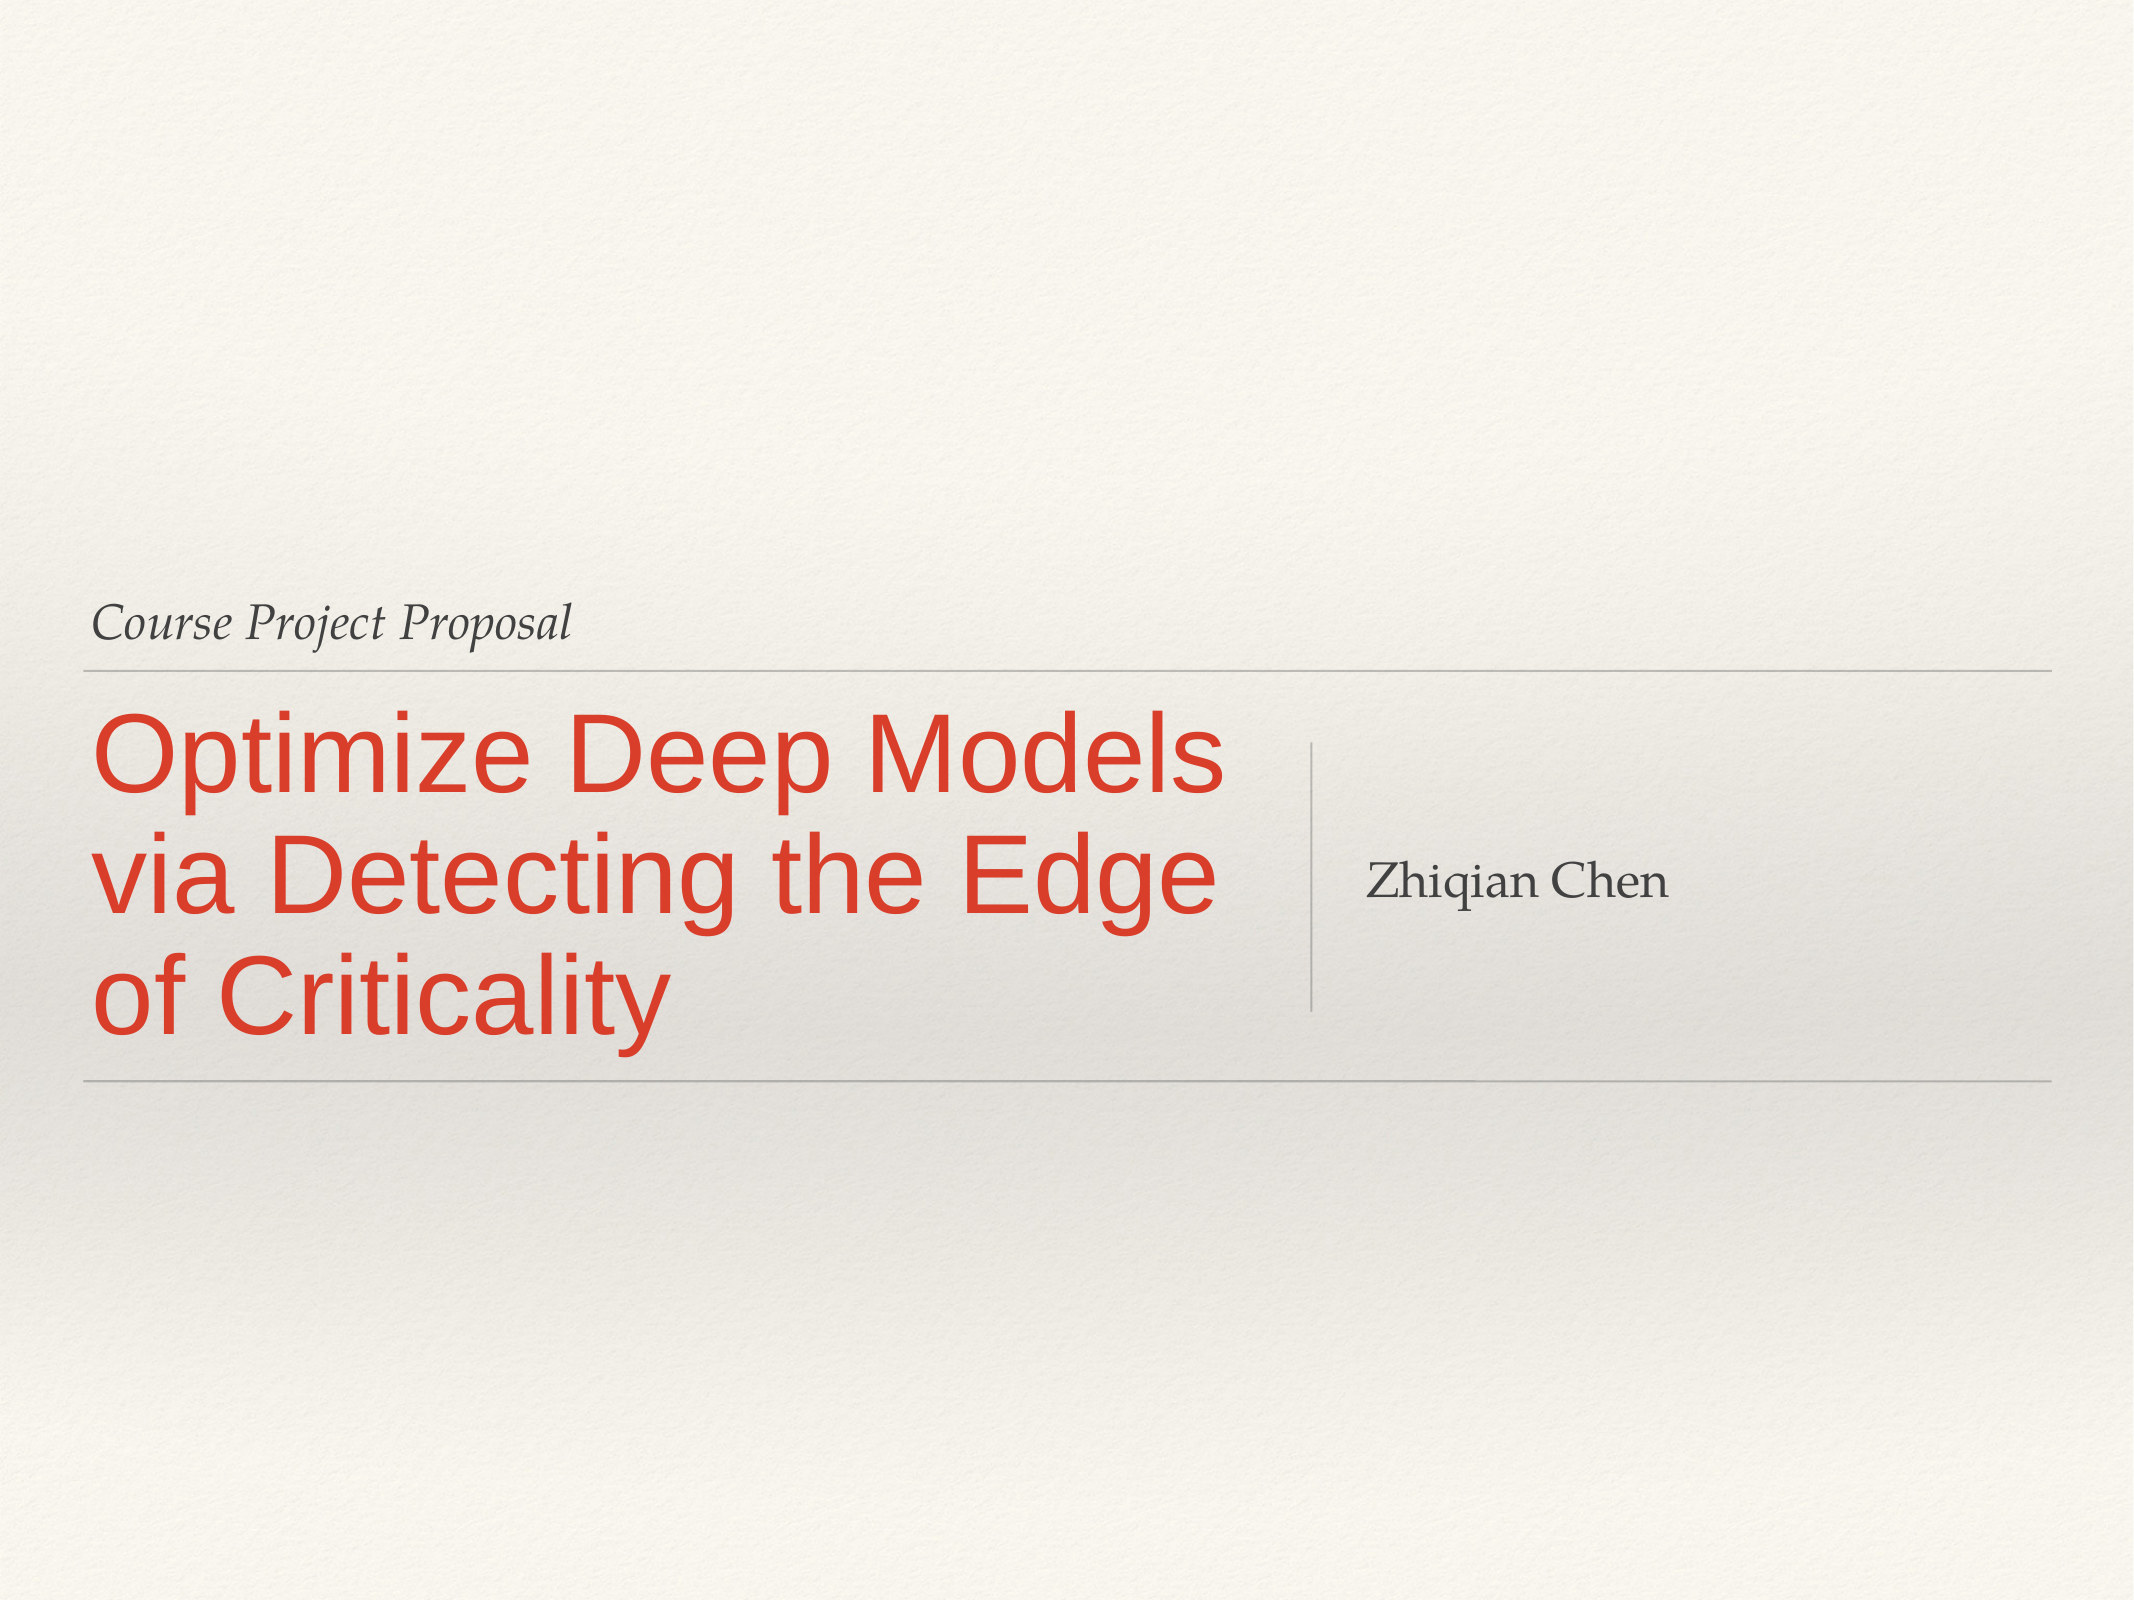

Course Project Proposal
# Optimize Deep Models via Detecting the Edge of Criticality
Zhiqian Chen